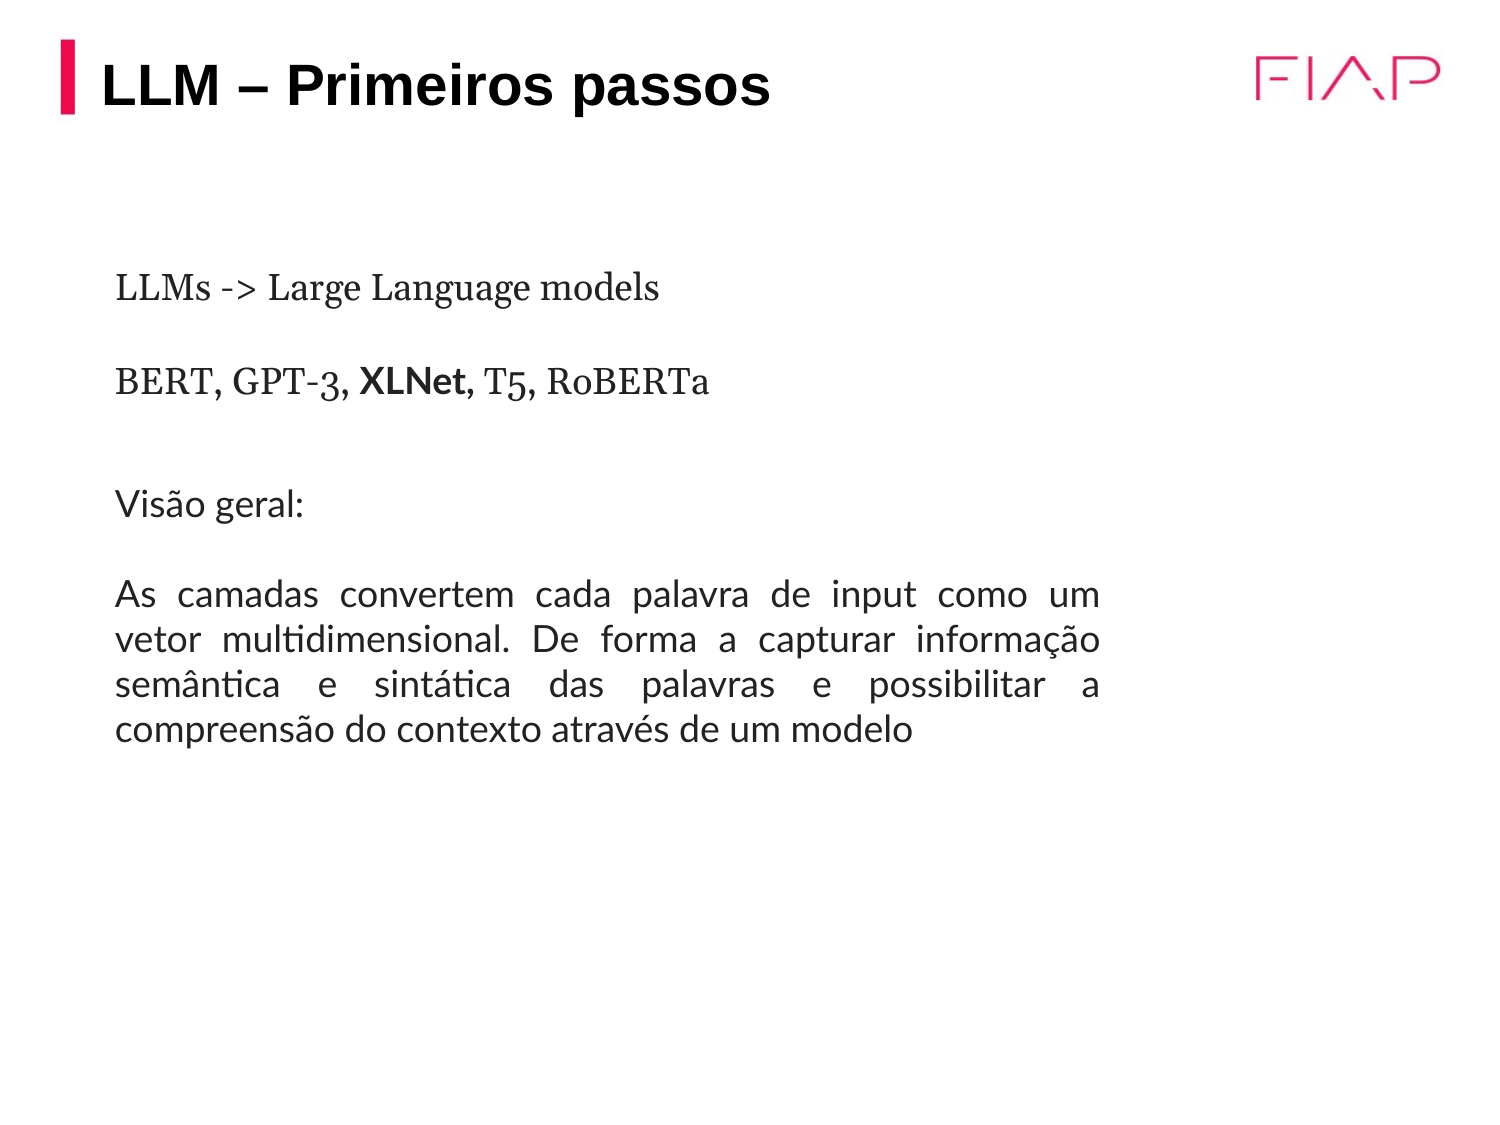

LLM – Primeiros passos
LLMs -> Large Language models
BERT, GPT-3, XLNet, T5, RoBERTa
Visão geral:

As camadas convertem cada palavra de input como um vetor multidimensional. De forma a capturar informação semântica e sintática das palavras e possibilitar a compreensão do contexto através de um modelo